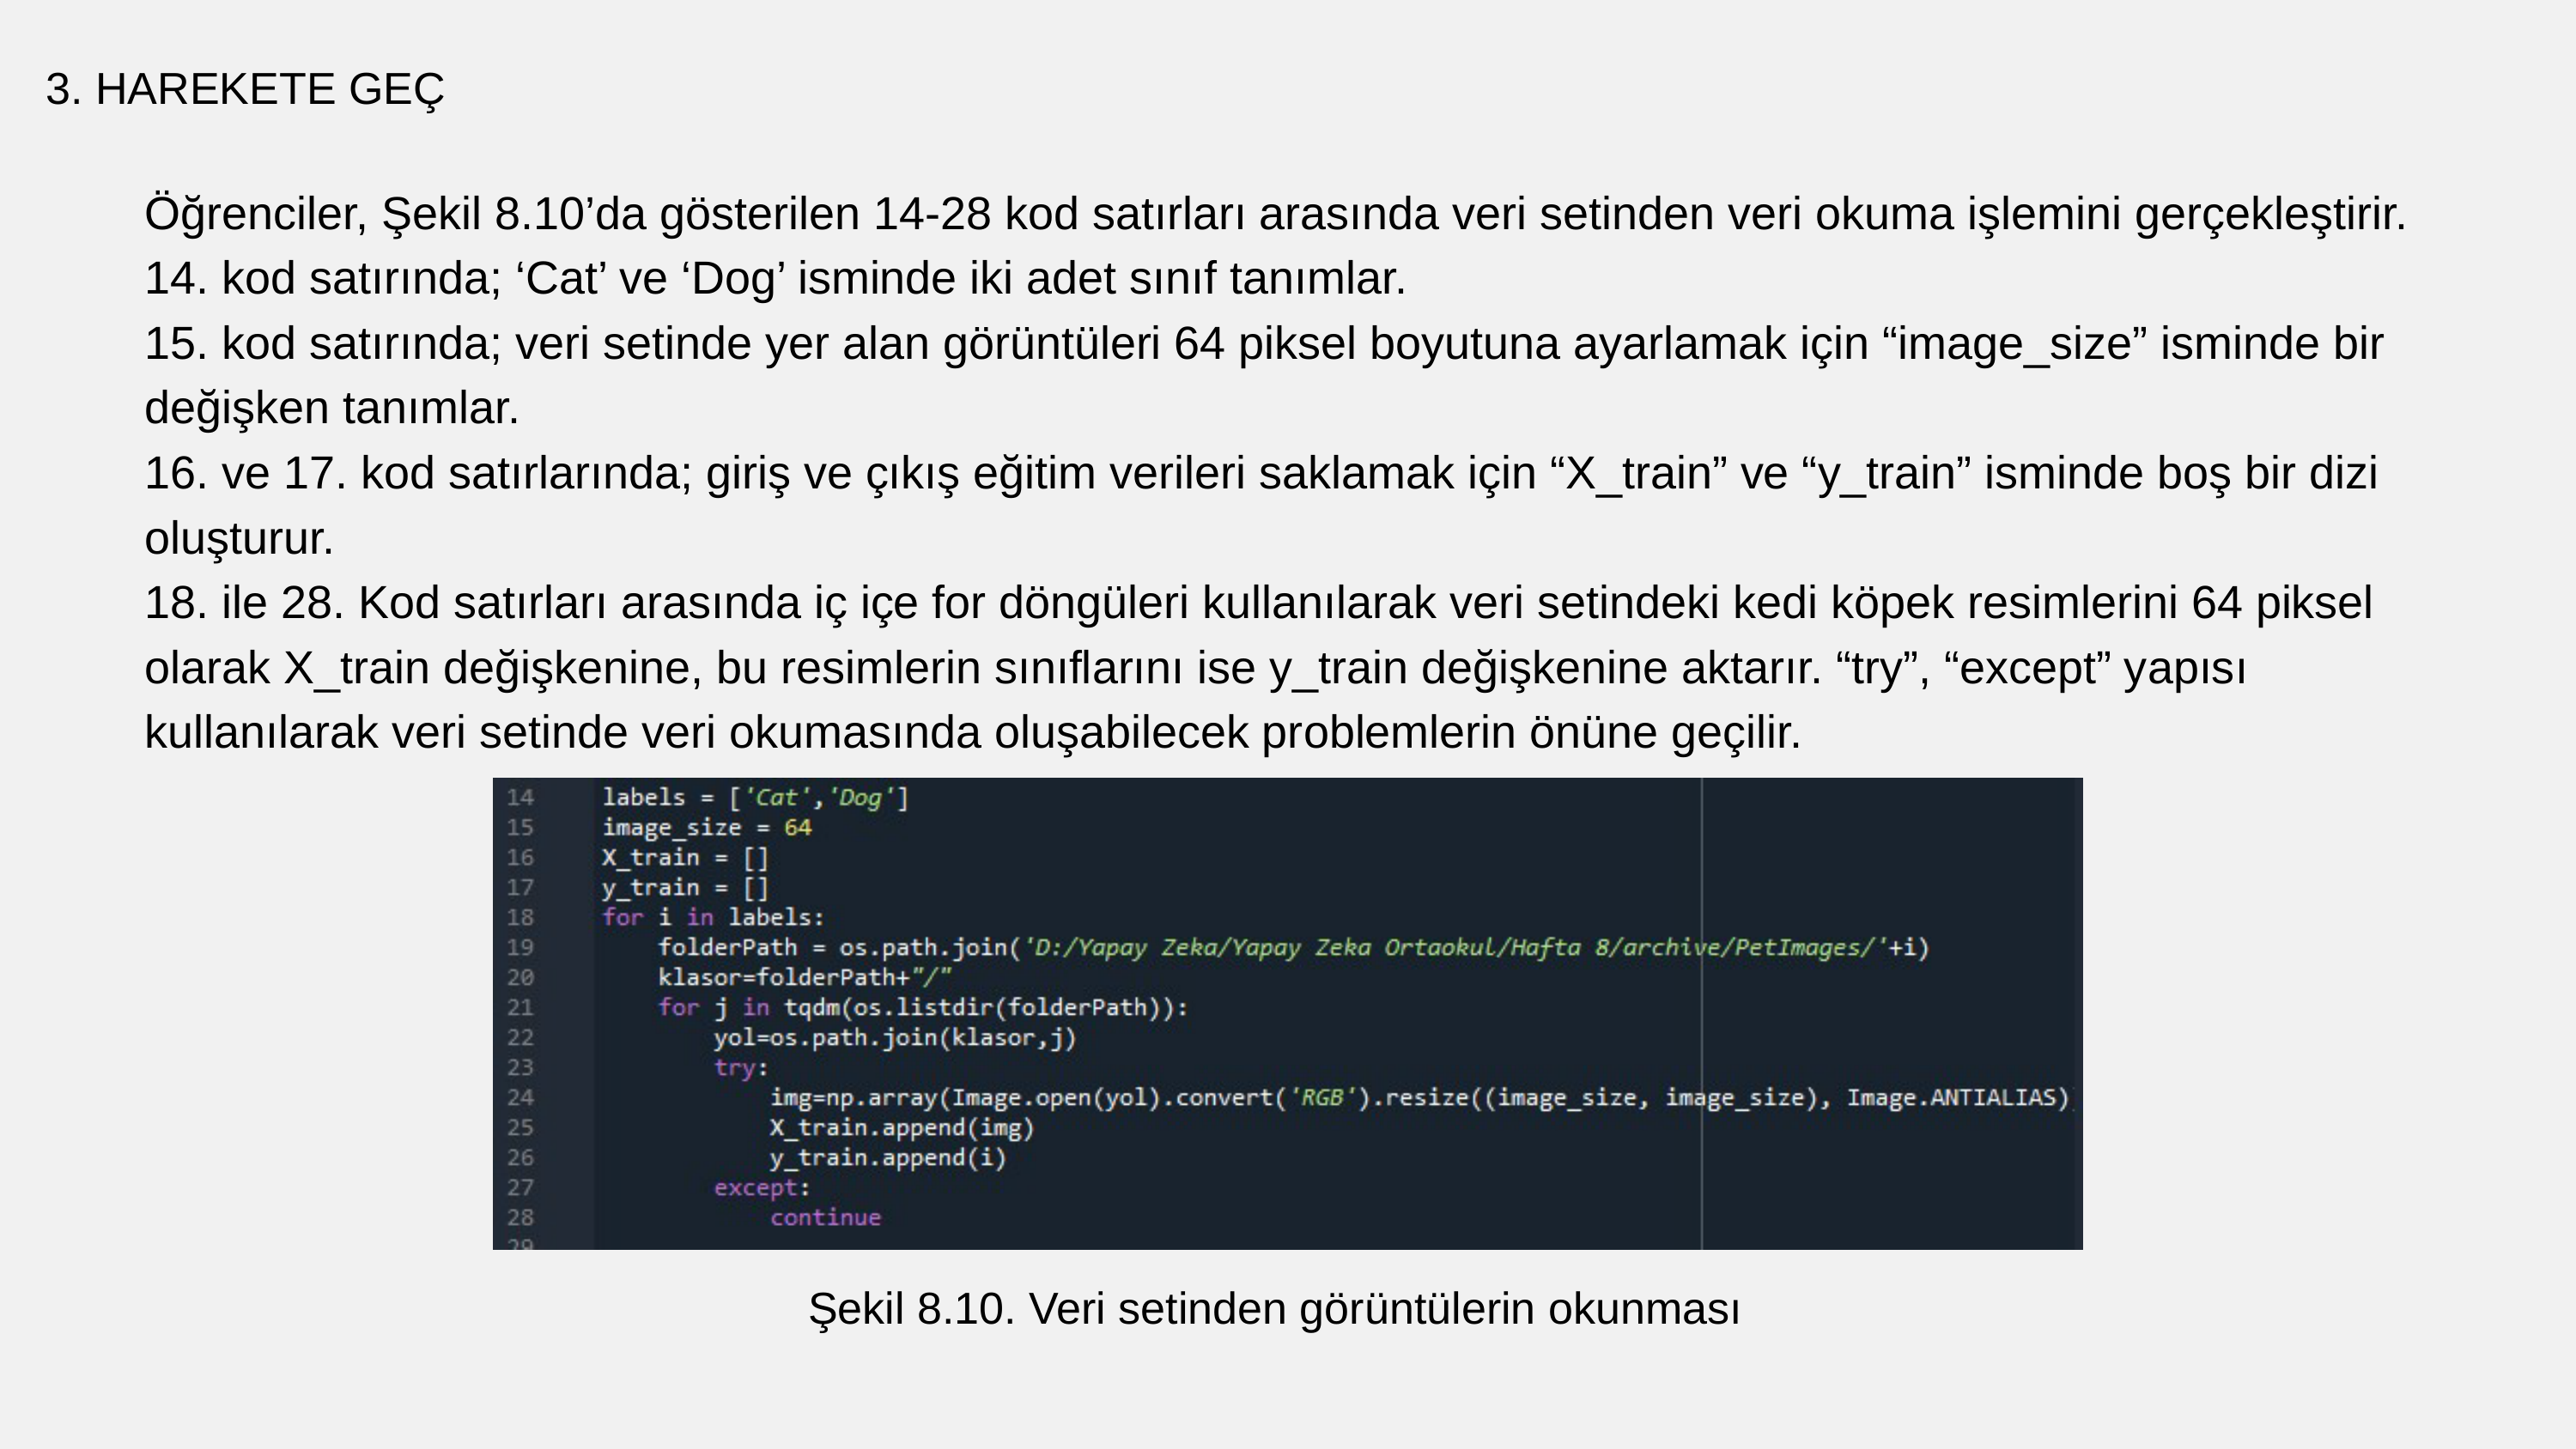

3. HAREKETE GEÇ
Öğrenciler, Şekil 8.10’da gösterilen 14-28 kod satırları arasında veri setinden veri okuma işlemini gerçekleştirir.
14. kod satırında; ‘Cat’ ve ‘Dog’ isminde iki adet sınıf tanımlar.
15. kod satırında; veri setinde yer alan görüntüleri 64 piksel boyutuna ayarlamak için “image_size” isminde bir değişken tanımlar.
16. ve 17. kod satırlarında; giriş ve çıkış eğitim verileri saklamak için “X_train” ve “y_train” isminde boş bir dizi oluşturur.
18. ile 28. Kod satırları arasında iç içe for döngüleri kullanılarak veri setindeki kedi köpek resimlerini 64 piksel olarak X_train değişkenine, bu resimlerin sınıflarını ise y_train değişkenine aktarır. “try”, “except” yapısı kullanılarak veri setinde veri okumasında oluşabilecek problemlerin önüne geçilir.

Şekil 8.10. Veri setinden görüntülerin okunması